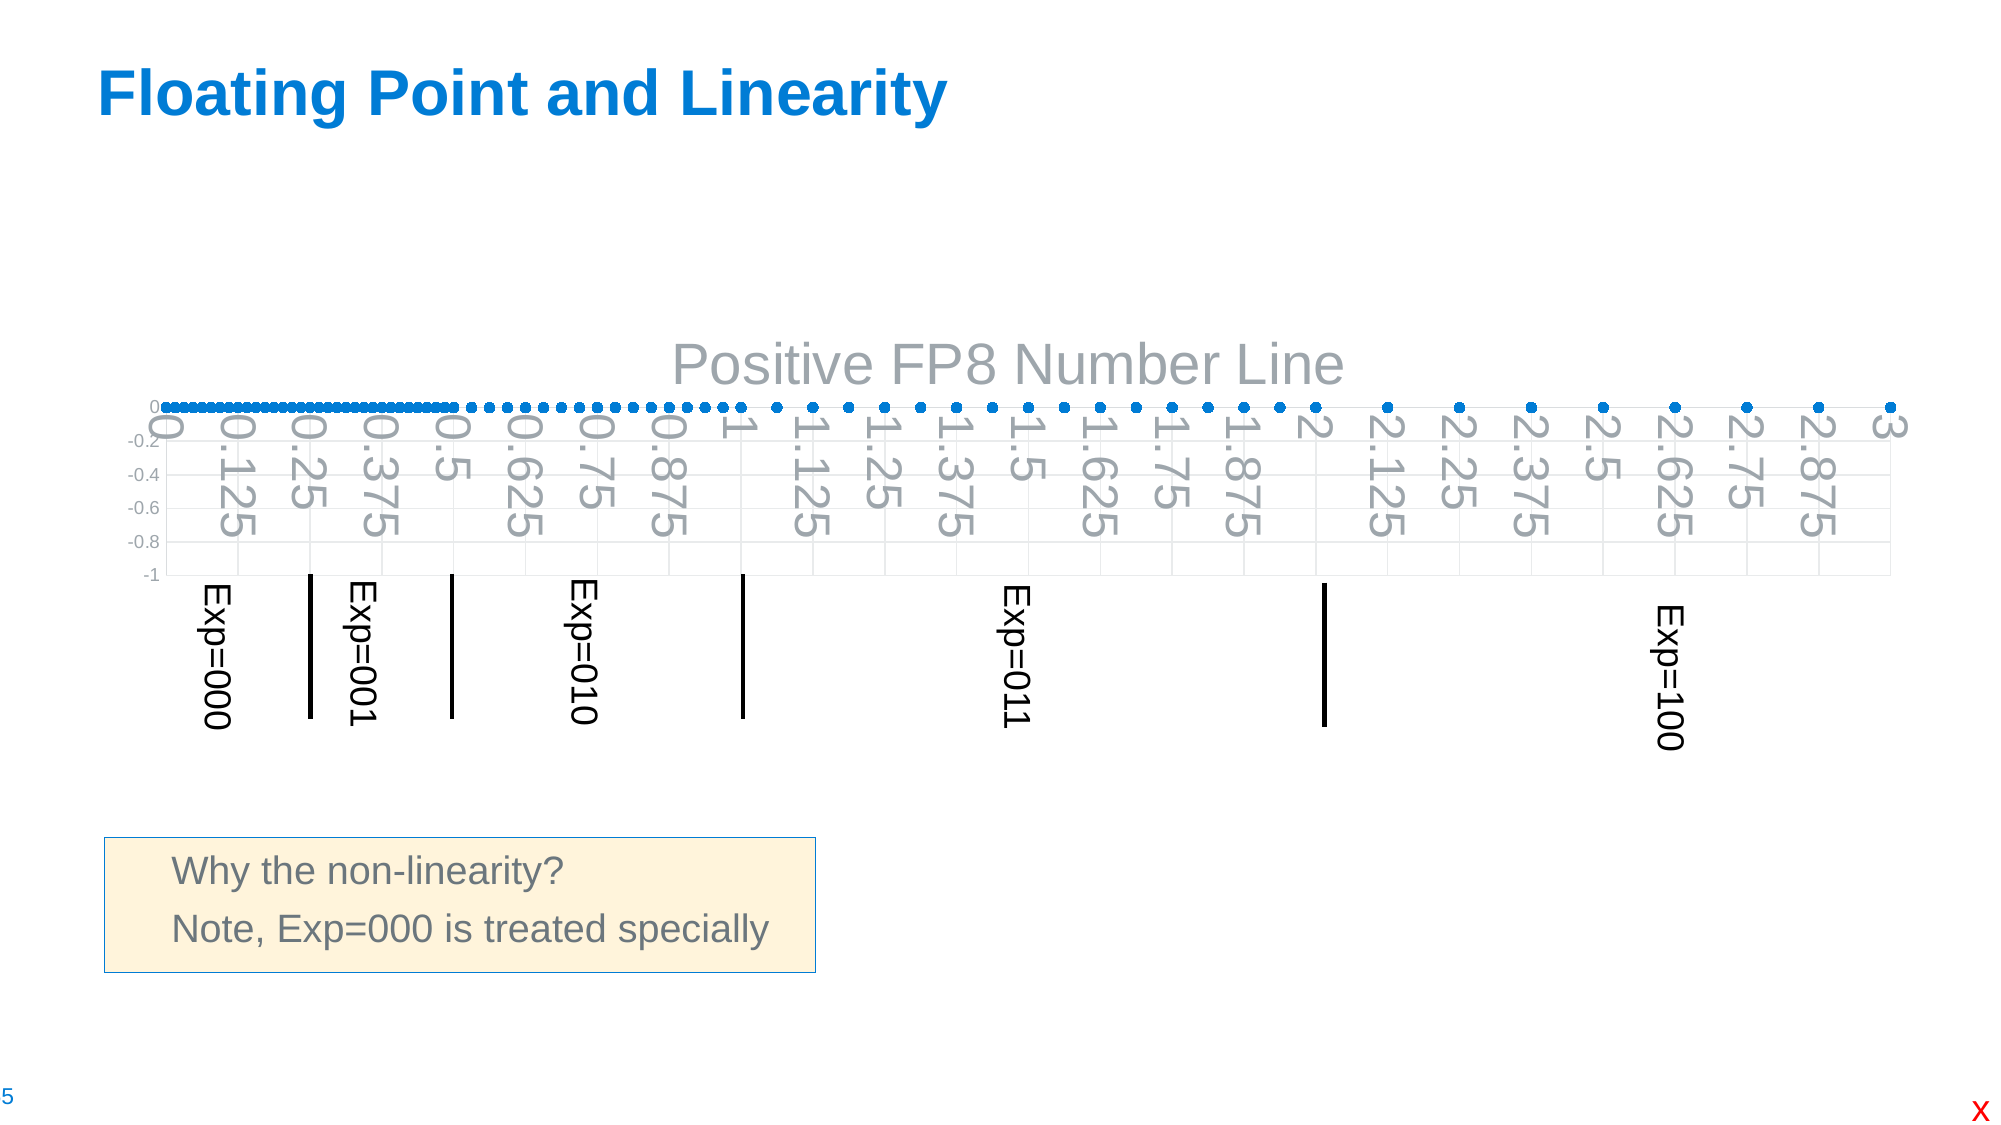

# Floating Point and Linearity

### Chart: Positive FP8 Number Line

| Category | denorms |
|---|---|
Exp=010
Exp=001
Exp=011
Exp=000
Exp=100
Why the non-linearity?
Note, Exp=000 is treated specially
x